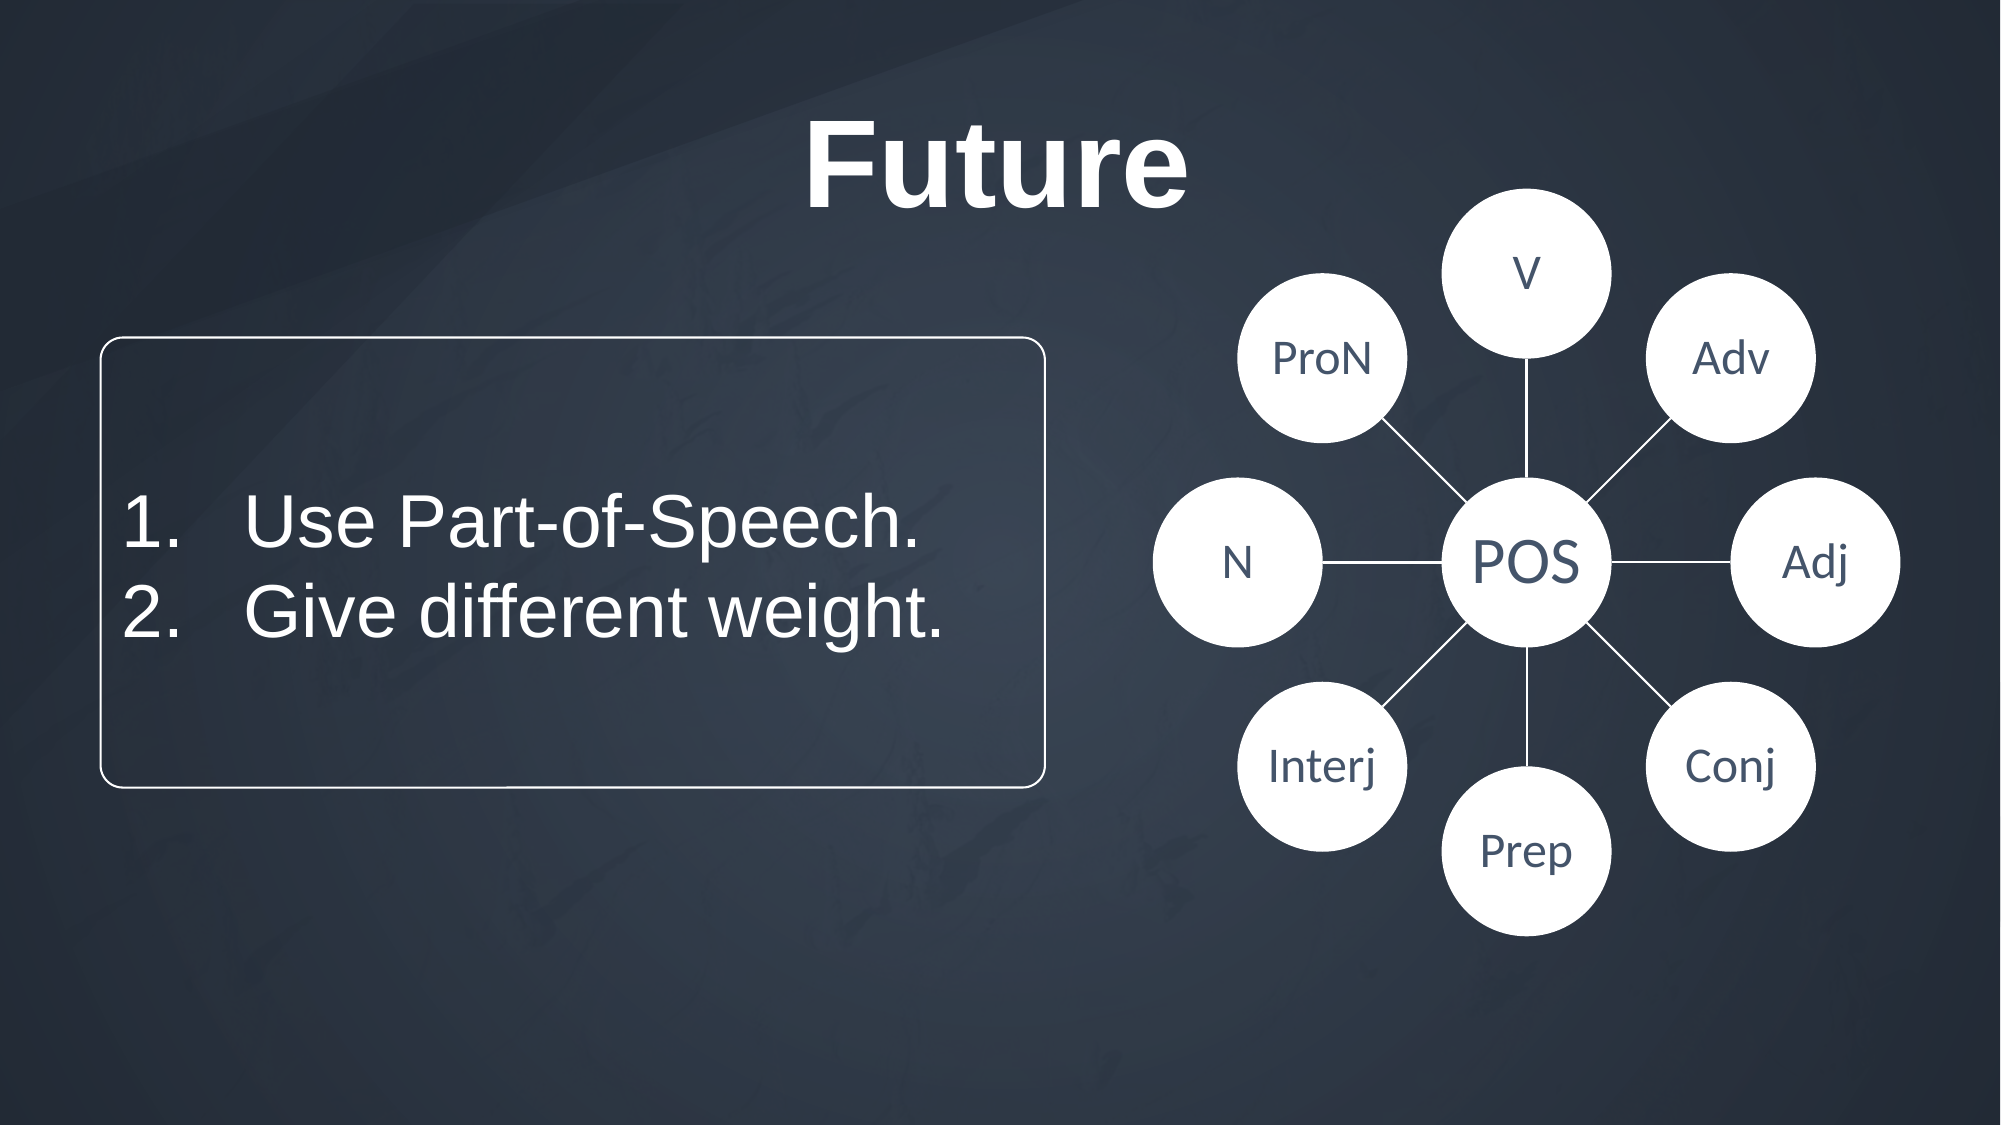

Future
POS

V

Adv

Adj

Conj

Prep

Interj

N

ProN
Use Part-of-Speech.
Give different weight.